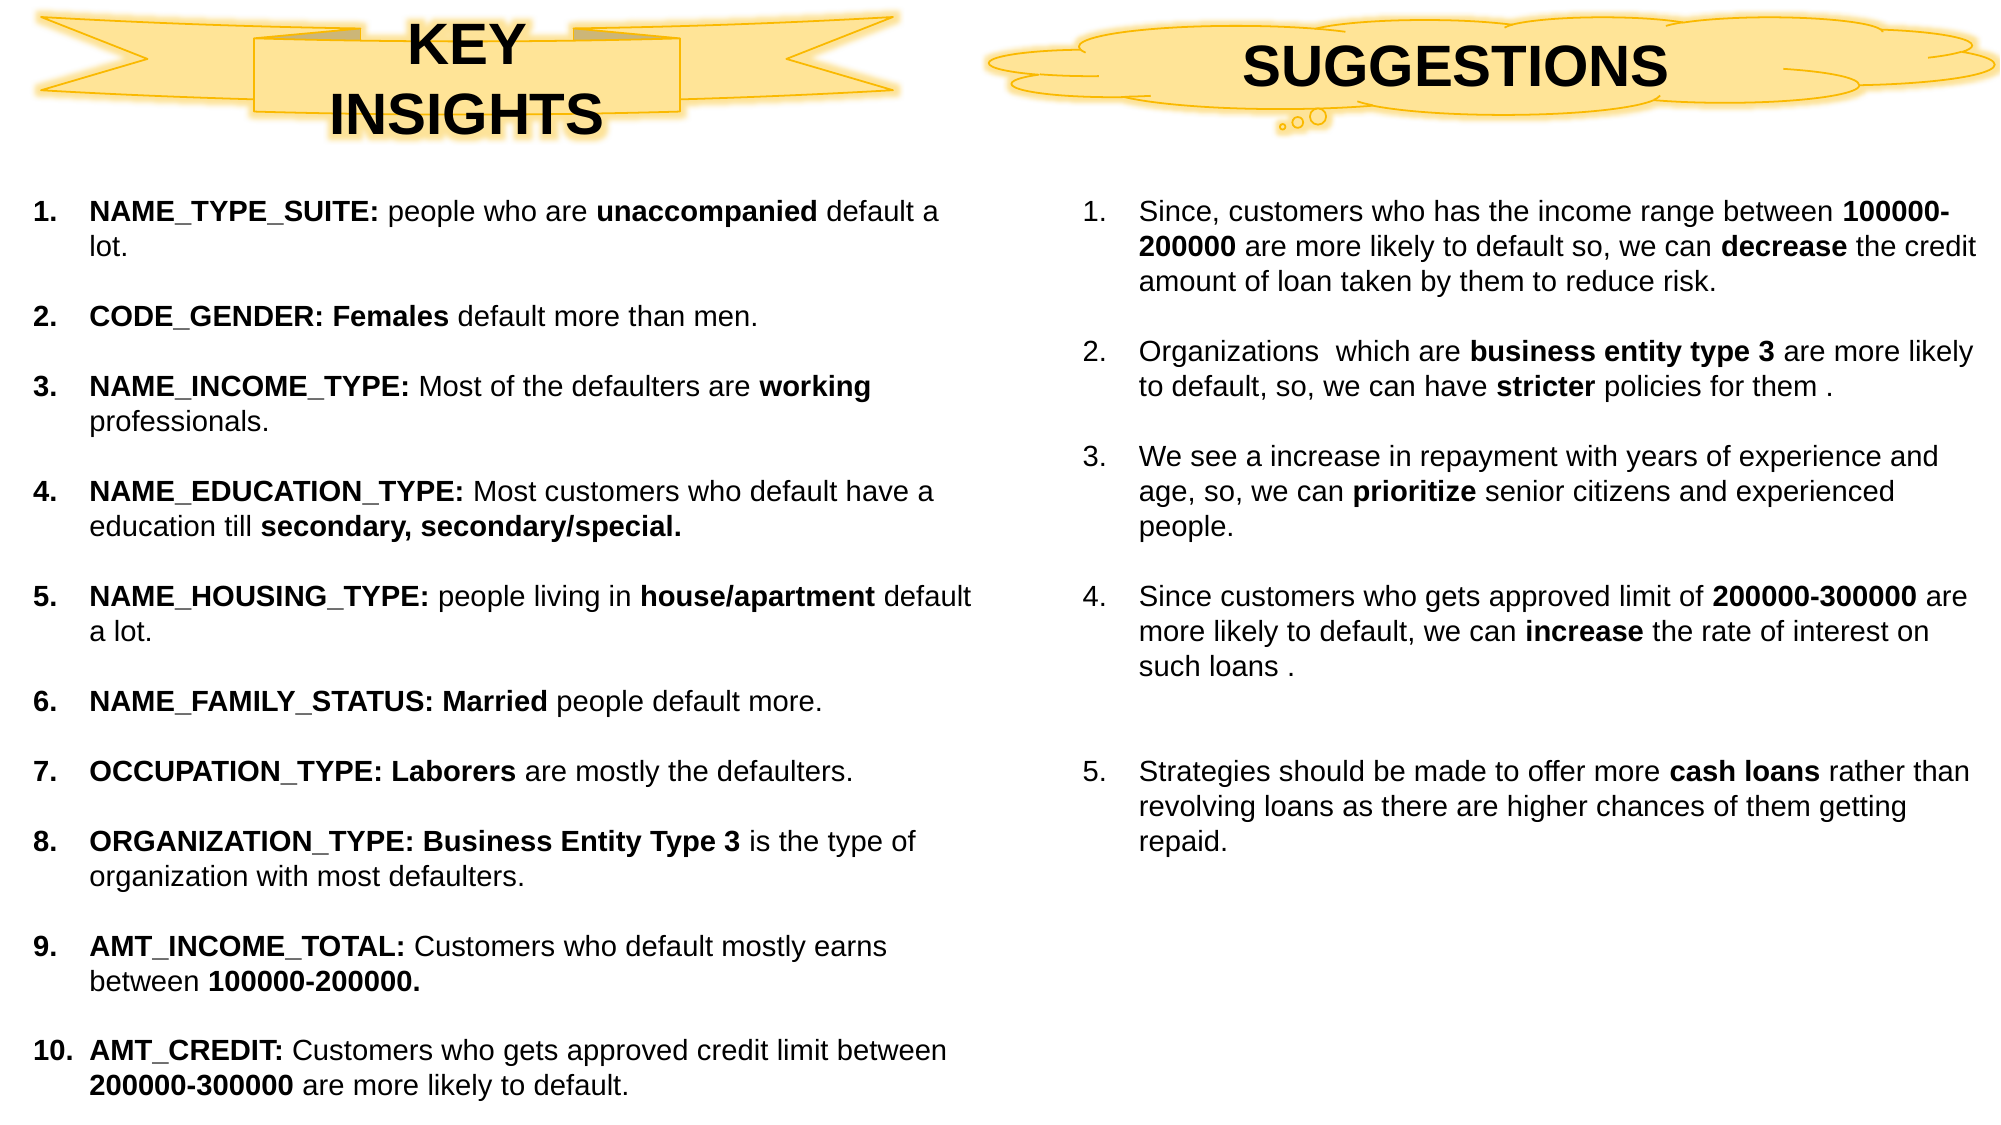

KEY INSIGHTS
SUGGESTIONS
NAME_TYPE_SUITE: people who are unaccompanied default a lot.

CODE_GENDER: Females default more than men.

NAME_INCOME_TYPE: Most of the defaulters are working professionals.

NAME_EDUCATION_TYPE: Most customers who default have a education till secondary, secondary/special.

NAME_HOUSING_TYPE: people living in house/apartment default a lot.

NAME_FAMILY_STATUS: Married people default more.

OCCUPATION_TYPE: Laborers are mostly the defaulters.

ORGANIZATION_TYPE: Business Entity Type 3 is the type of organization with most defaulters.

AMT_INCOME_TOTAL: Customers who default mostly earns between 100000-200000.

AMT_CREDIT: Customers who gets approved credit limit between 200000-300000 are more likely to default.

NAME_CONTRACT_TYPE: Cash loans gets repaid more than revolving loans

Since, customers who has the income range between 100000-200000 are more likely to default so, we can decrease the credit amount of loan taken by them to reduce risk.

Organizations  which are business entity type 3 are more likely to default, so, we can have stricter policies for them .

We see a increase in repayment with years of experience and age, so, we can prioritize senior citizens and experienced people.

Since customers who gets approved limit of 200000-300000 are more likely to default, we can increase the rate of interest on such loans .

Strategies should be made to offer more cash loans rather than revolving loans as there are higher chances of them getting repaid.